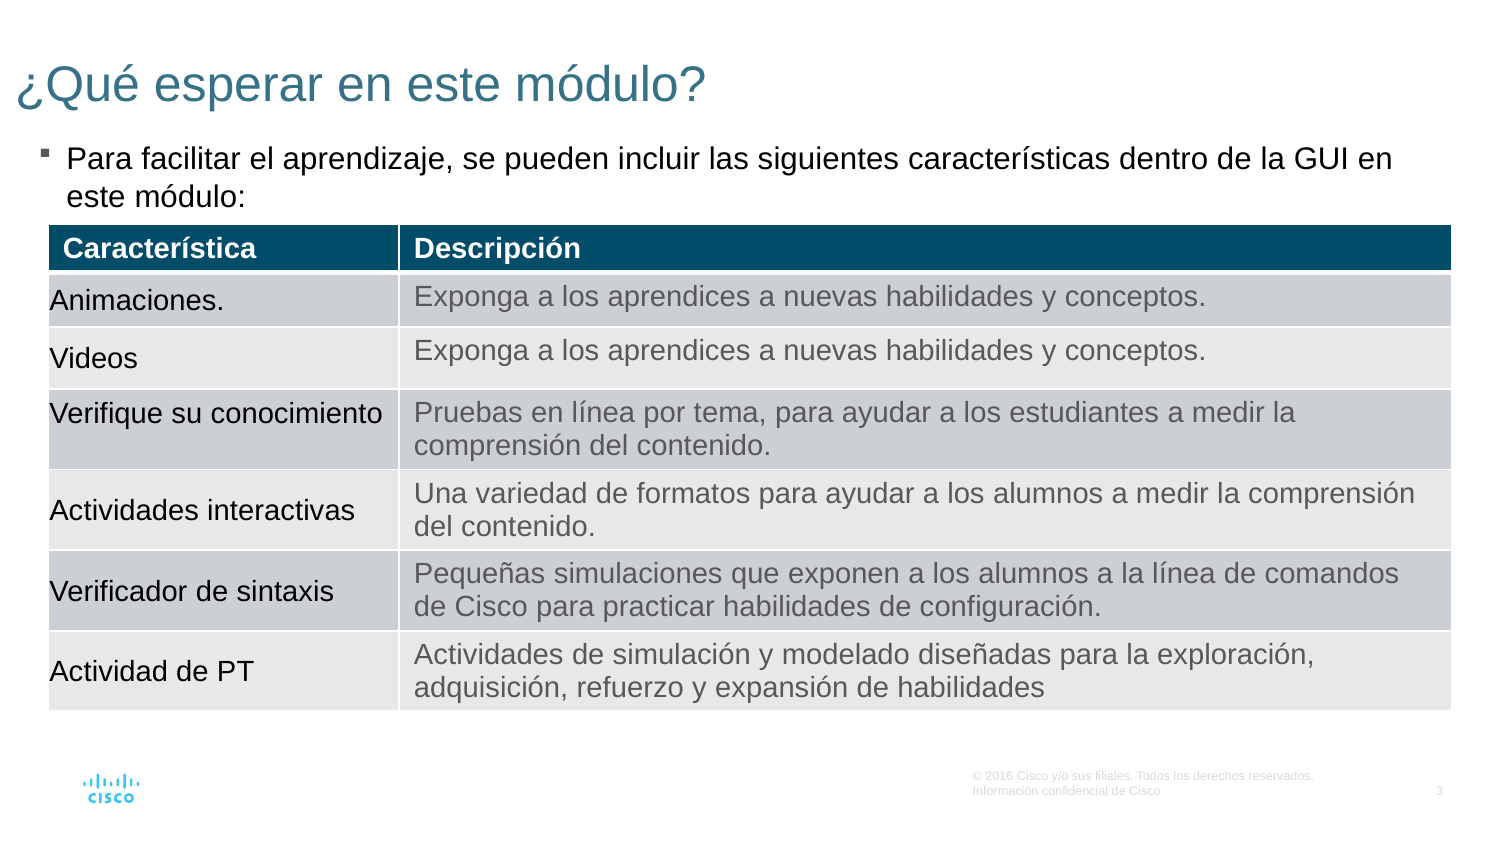

# ¿Qué esperar en este módulo?
Para facilitar el aprendizaje, se pueden incluir las siguientes características dentro de la GUI en este módulo:

| Característica | Descripción |
| --- | --- |
| Animaciones. | Exponga a los aprendices a nuevas habilidades y conceptos. |
| Videos | Exponga a los aprendices a nuevas habilidades y conceptos. |
| Verifique su conocimiento | Pruebas en línea por tema, para ayudar a los estudiantes a medir la comprensión del contenido. |
| Actividades interactivas | Una variedad de formatos para ayudar a los alumnos a medir la comprensión del contenido. |
| Verificador de sintaxis | Pequeñas simulaciones que exponen a los alumnos a la línea de comandos de Cisco para practicar habilidades de configuración. |
| Actividad de PT | Actividades de simulación y modelado diseñadas para la exploración, adquisición, refuerzo y expansión de habilidades |